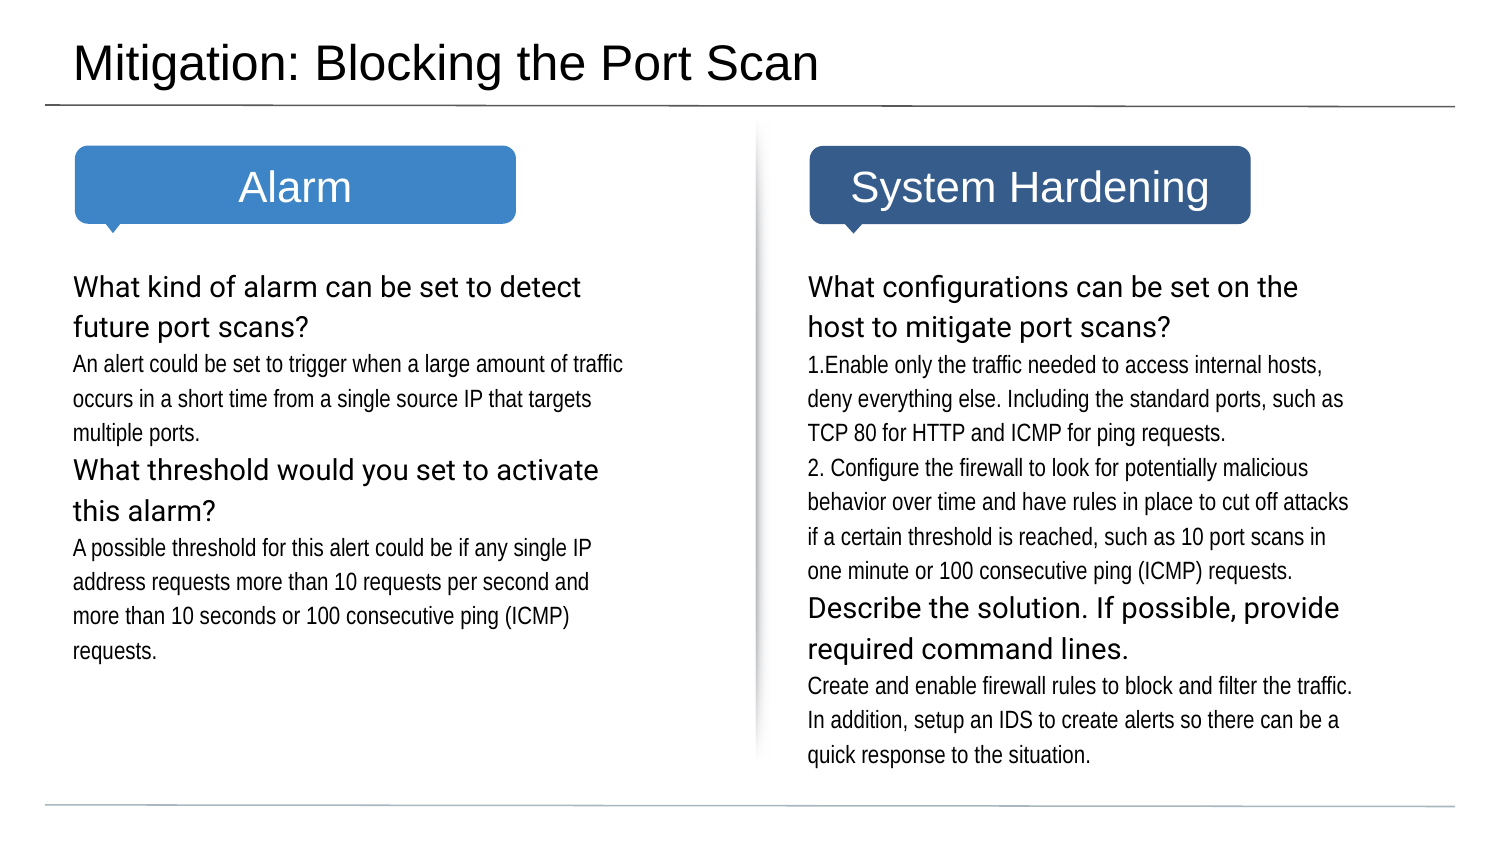

# Mitigation: Blocking the Port Scan
What kind of alarm can be set to detect future port scans?
An alert could be set to trigger when a large amount of traffic occurs in a short time from a single source IP that targets multiple ports.
What threshold would you set to activate this alarm?
A possible threshold for this alert could be if any single IP address requests more than 10 requests per second and more than 10 seconds or 100 consecutive ping (ICMP) requests.
What configurations can be set on the host to mitigate port scans?
1.Enable only the traffic needed to access internal hosts, deny everything else. Including the standard ports, such as TCP 80 for HTTP and ICMP for ping requests.
2. Configure the firewall to look for potentially malicious behavior over time and have rules in place to cut off attacks if a certain threshold is reached, such as 10 port scans in one minute or 100 consecutive ping (ICMP) requests.
Describe the solution. If possible, provide required command lines.
Create and enable firewall rules to block and filter the traffic. In addition, setup an IDS to create alerts so there can be a quick response to the situation.